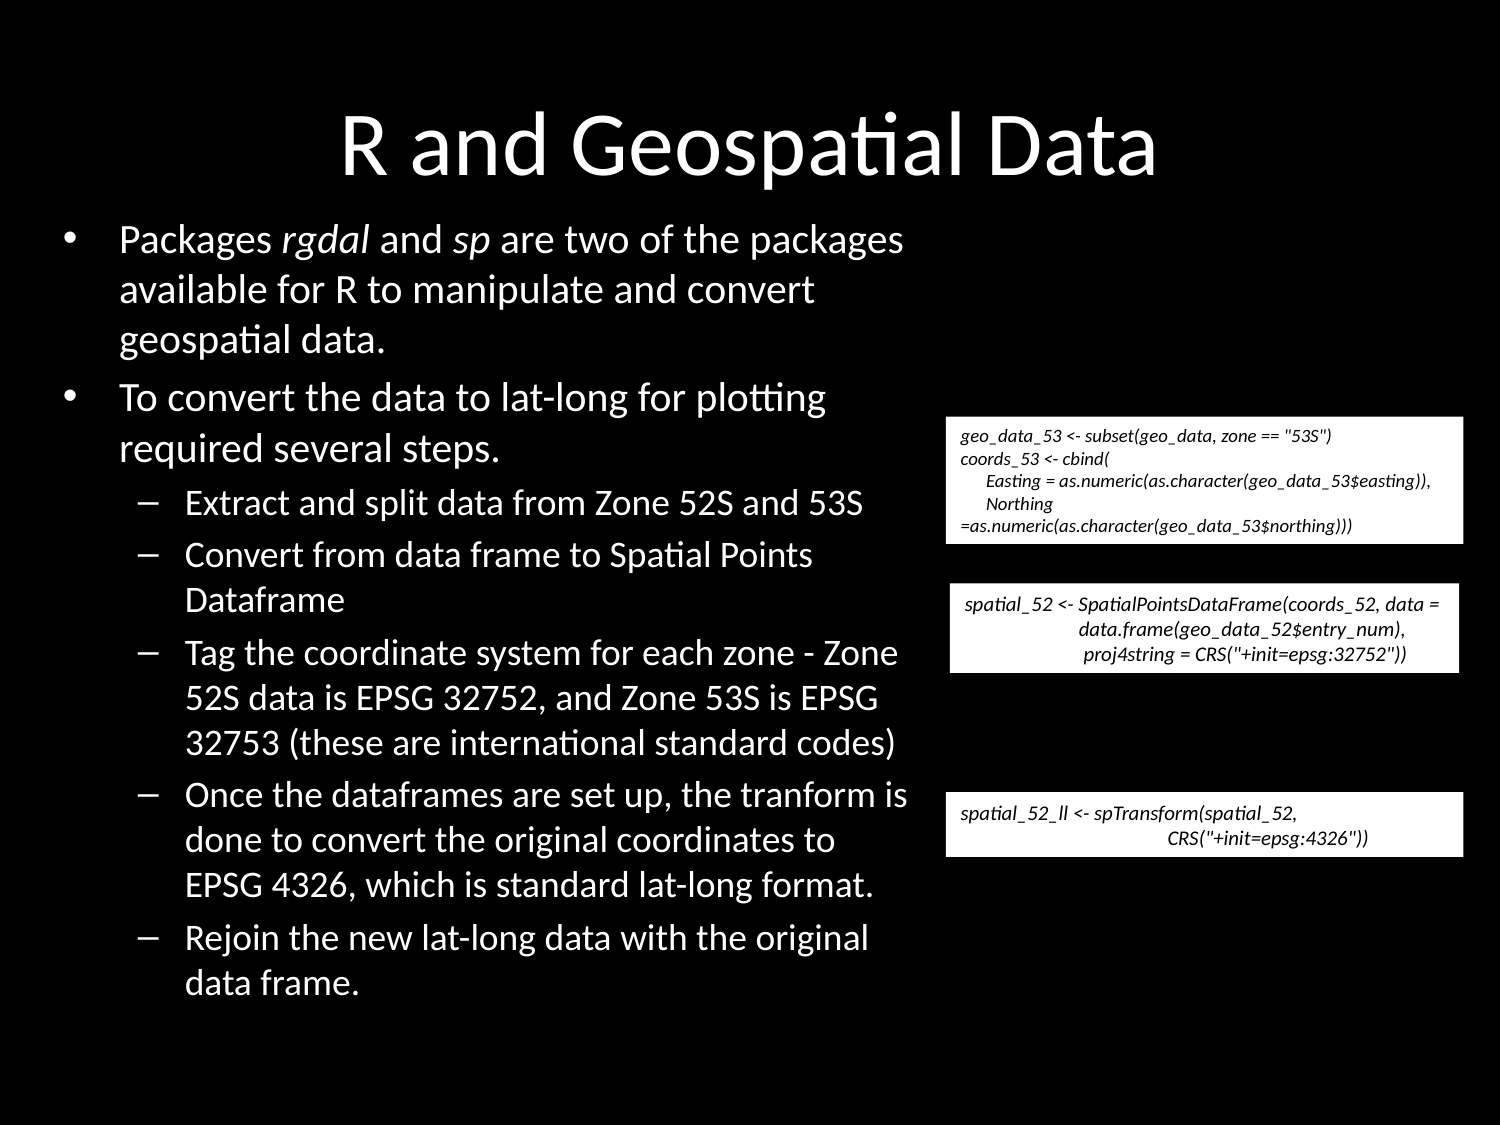

# R and Geospatial Data
Packages rgdal and sp are two of the packages available for R to manipulate and convert geospatial data.
To convert the data to lat-long for plotting required several steps.
Extract and split data from Zone 52S and 53S
Convert from data frame to Spatial Points Dataframe
Tag the coordinate system for each zone - Zone 52S data is EPSG 32752, and Zone 53S is EPSG 32753 (these are international standard codes)
Once the dataframes are set up, the tranform is done to convert the original coordinates to EPSG 4326, which is standard lat-long format.
Rejoin the new lat-long data with the original data frame.
geo_data_53 <- subset(geo_data, zone == "53S")
coords_53 <- cbind(
      Easting = as.numeric(as.character(geo_data_53$easting)),
      Northing =as.numeric(as.character(geo_data_53$northing)))
spatial_52 <- SpatialPointsDataFrame(coords_52, data =
                        data.frame(geo_data_52$entry_num),
                         proj4string = CRS("+init=epsg:32752"))
spatial_52_ll <- spTransform(spatial_52,
  	            CRS("+init=epsg:4326"))